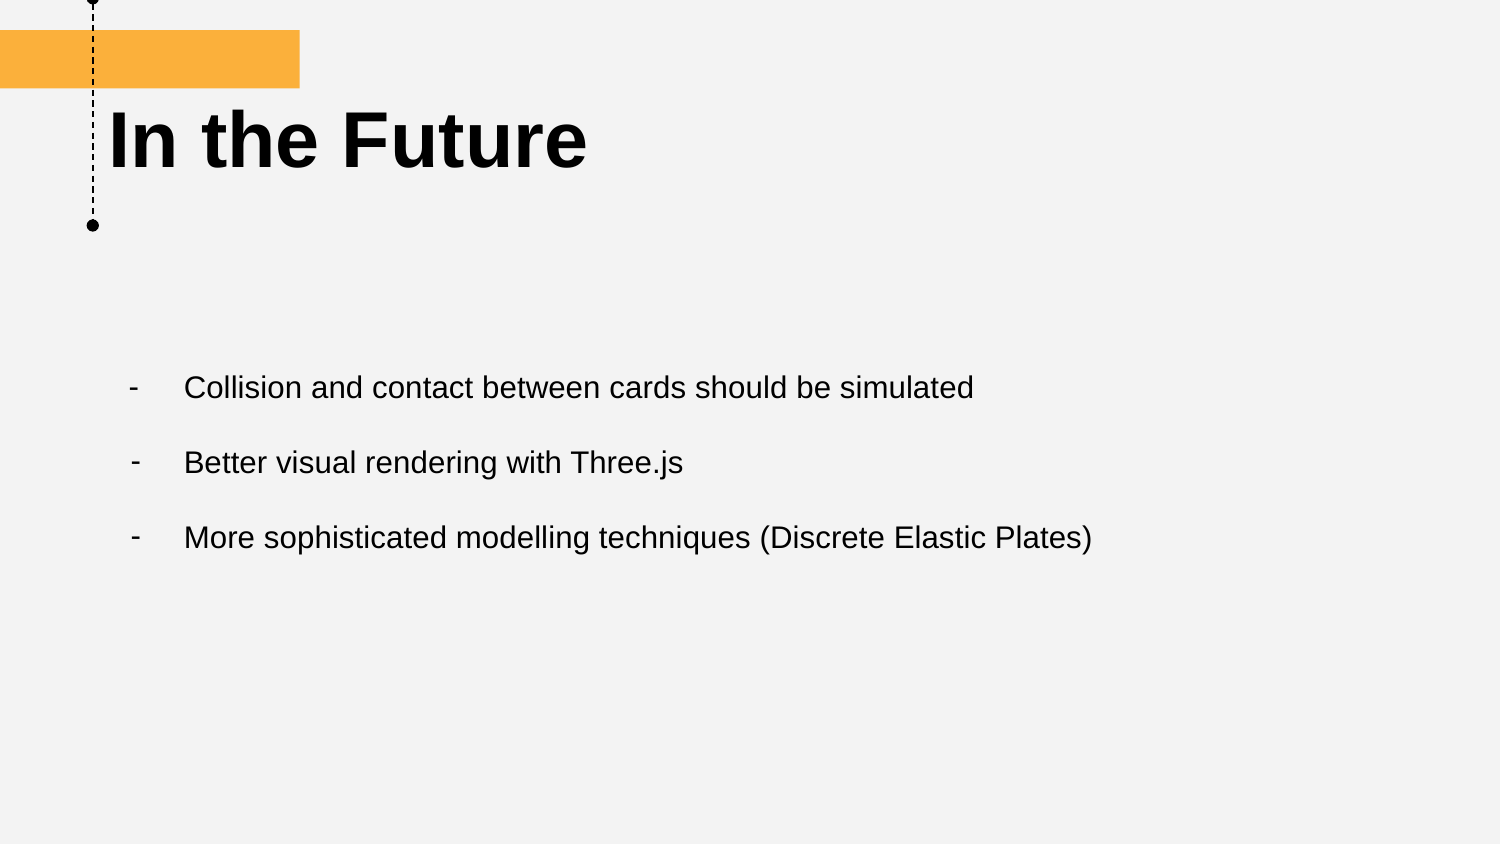

# In the Future

Collision and contact between cards should be simulated

Better visual rendering with Three.js

More sophisticated modelling techniques (Discrete Elastic Plates)